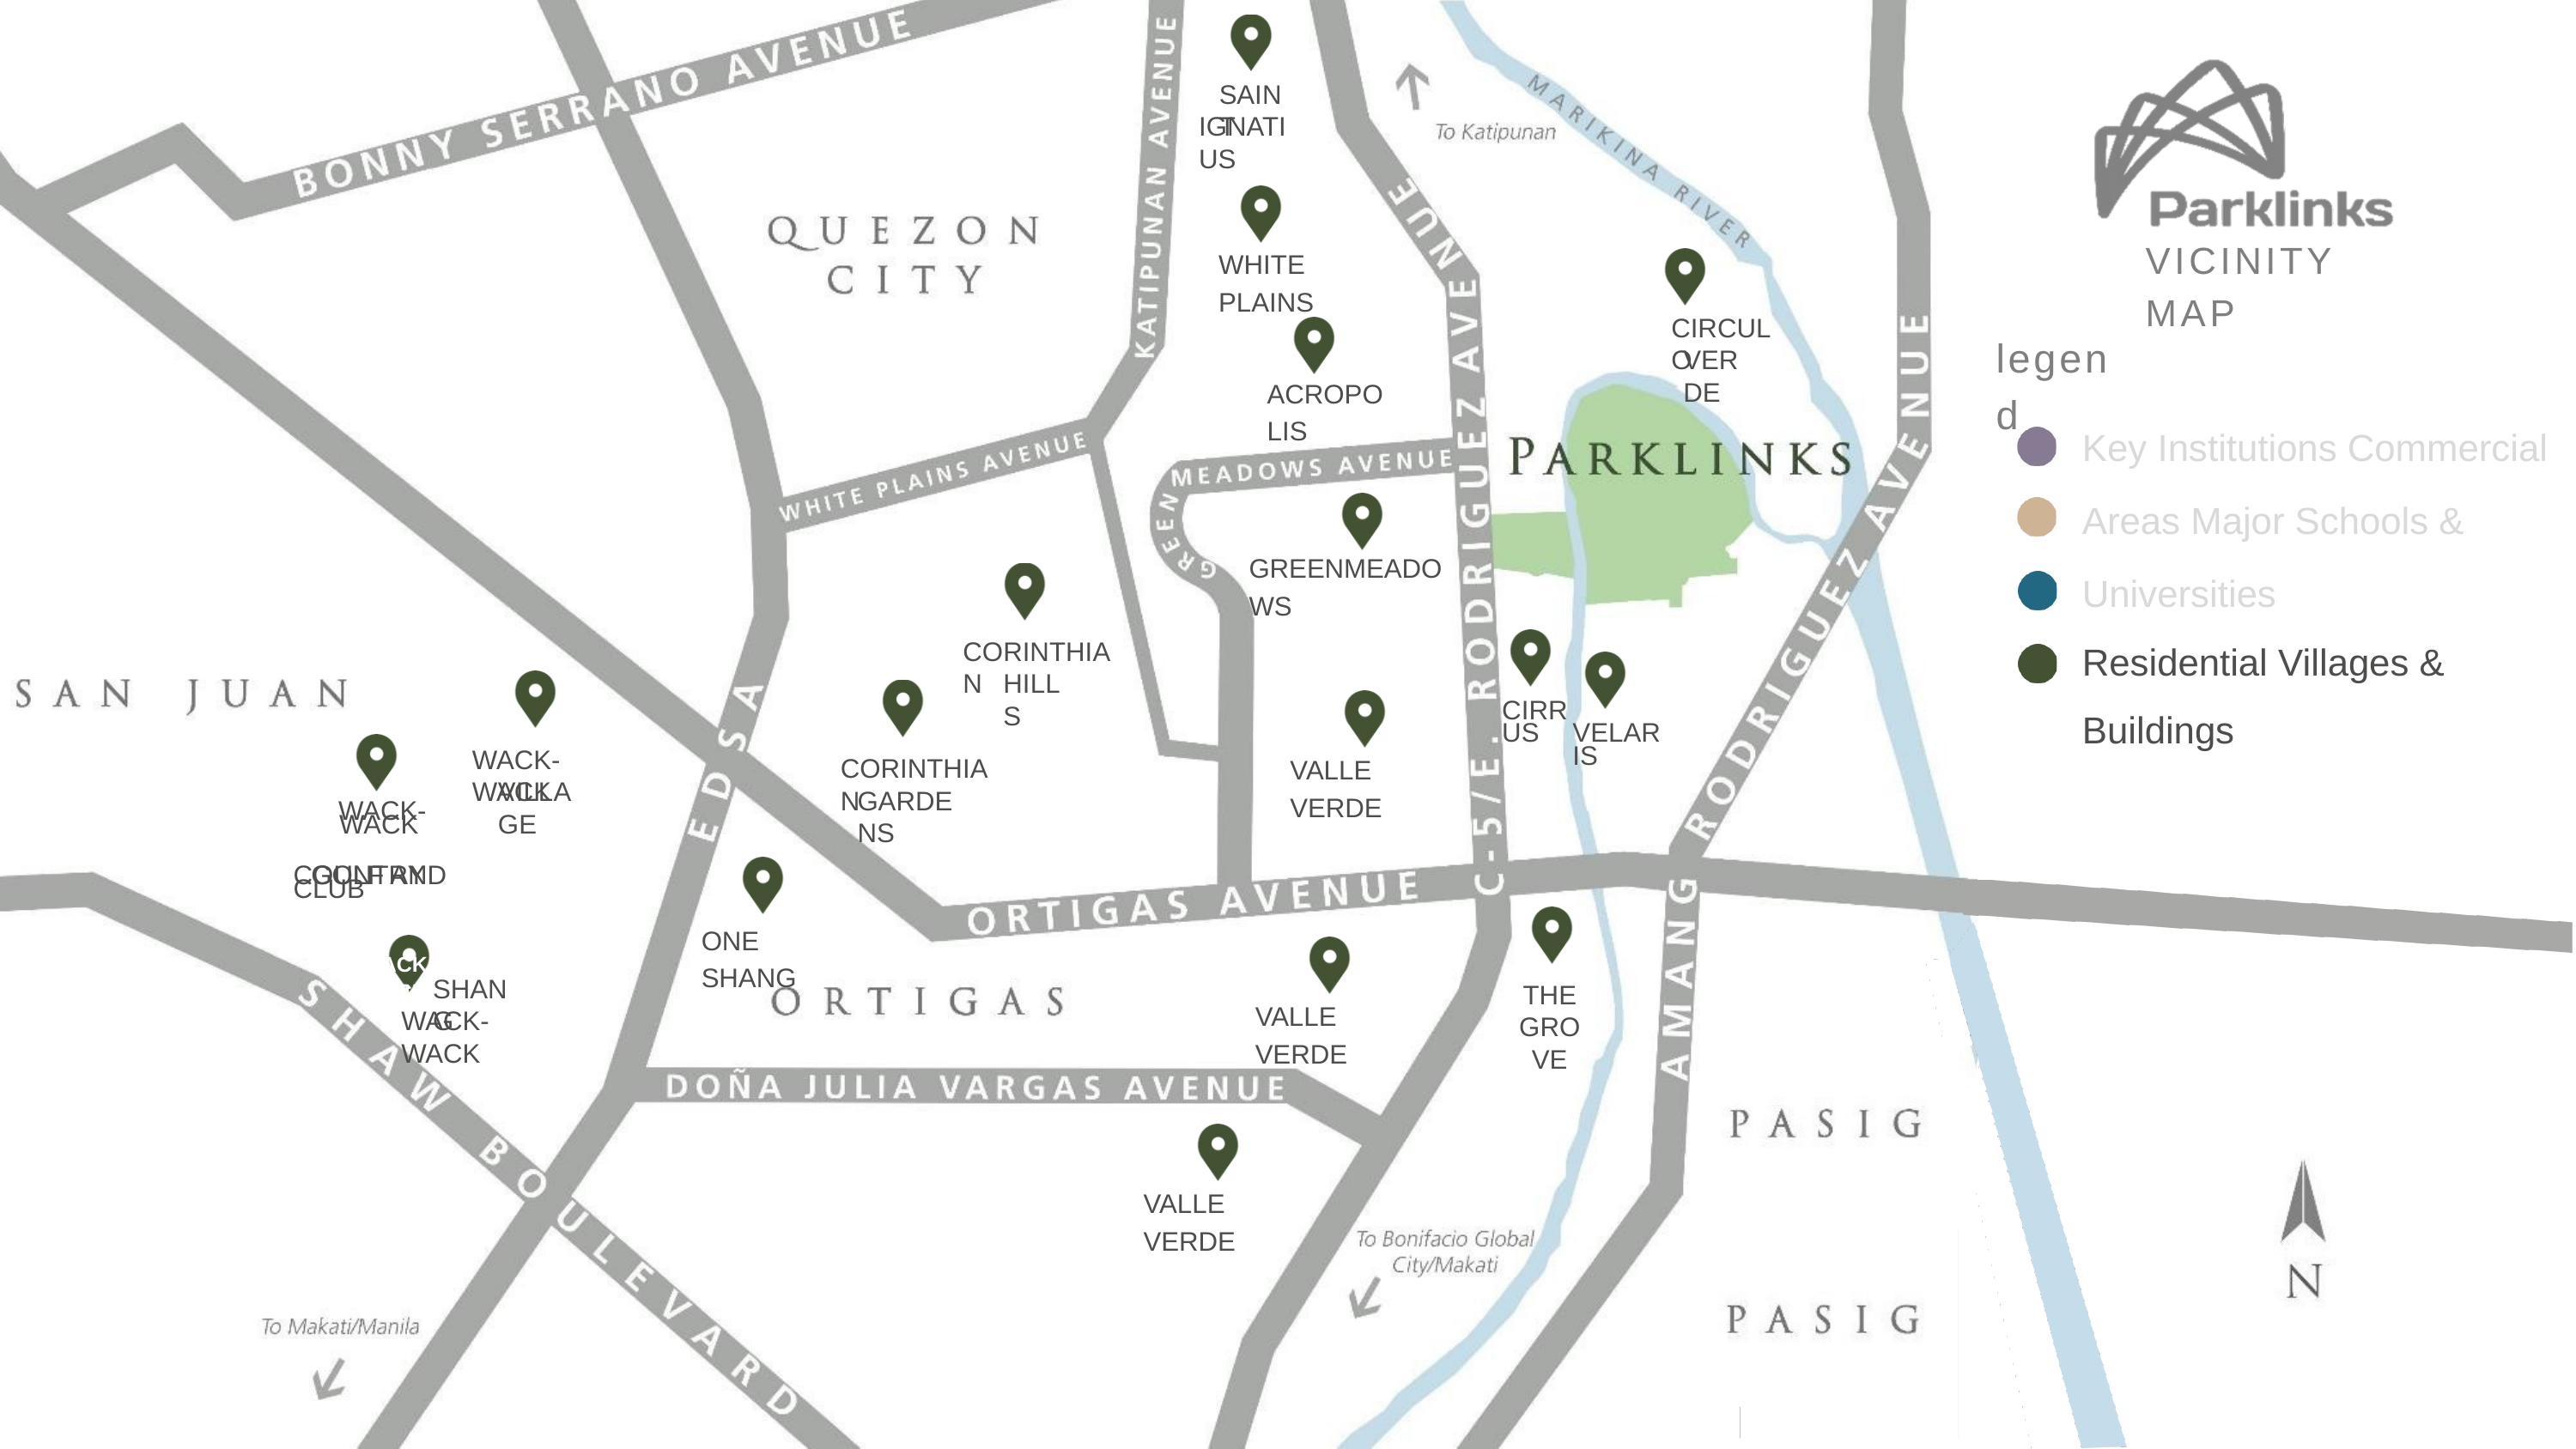

SAINT
IGNATIUS

VICINITY MAP

WHITE PLAINS

CIRCULO

legend
VERDE
ACROPOLIS
Key Institutions Commercial Areas Major Schools & Universities
Residential Villages & Buildings

GREENMEADOWS

CORINTHIAN

HILLS

CIRRUS
VELARIS

WACK-WACK
VALLE VERDE
CORINTHIAN
VILLAGE
GARDENS
WACK-WACK
GOLF AND

COUNTRY CLUB

ONE SHANG

WACK-WACK
SHANG
VILLAGE
THE GROVE
VALLE VERDE
WACK-WACK

VALLE VERDE